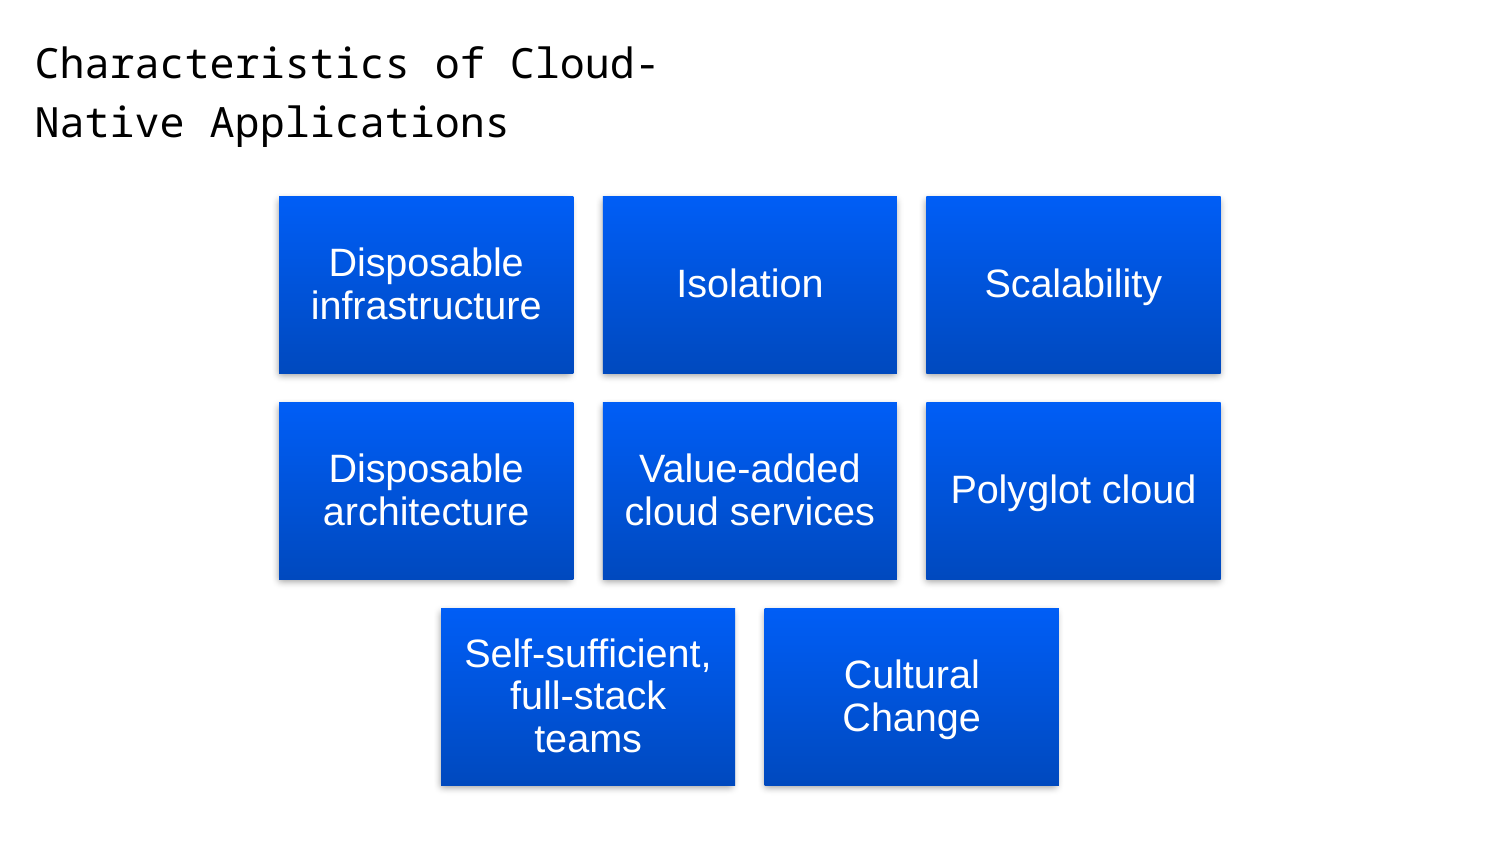

# Characteristics of Cloud-Native Applications
Disposable infrastructure
Isolation
Scalability
Disposable architecture
Value-added cloud services
Polyglot cloud
Self-sufficient, full-stack teams
Cultural Change
8